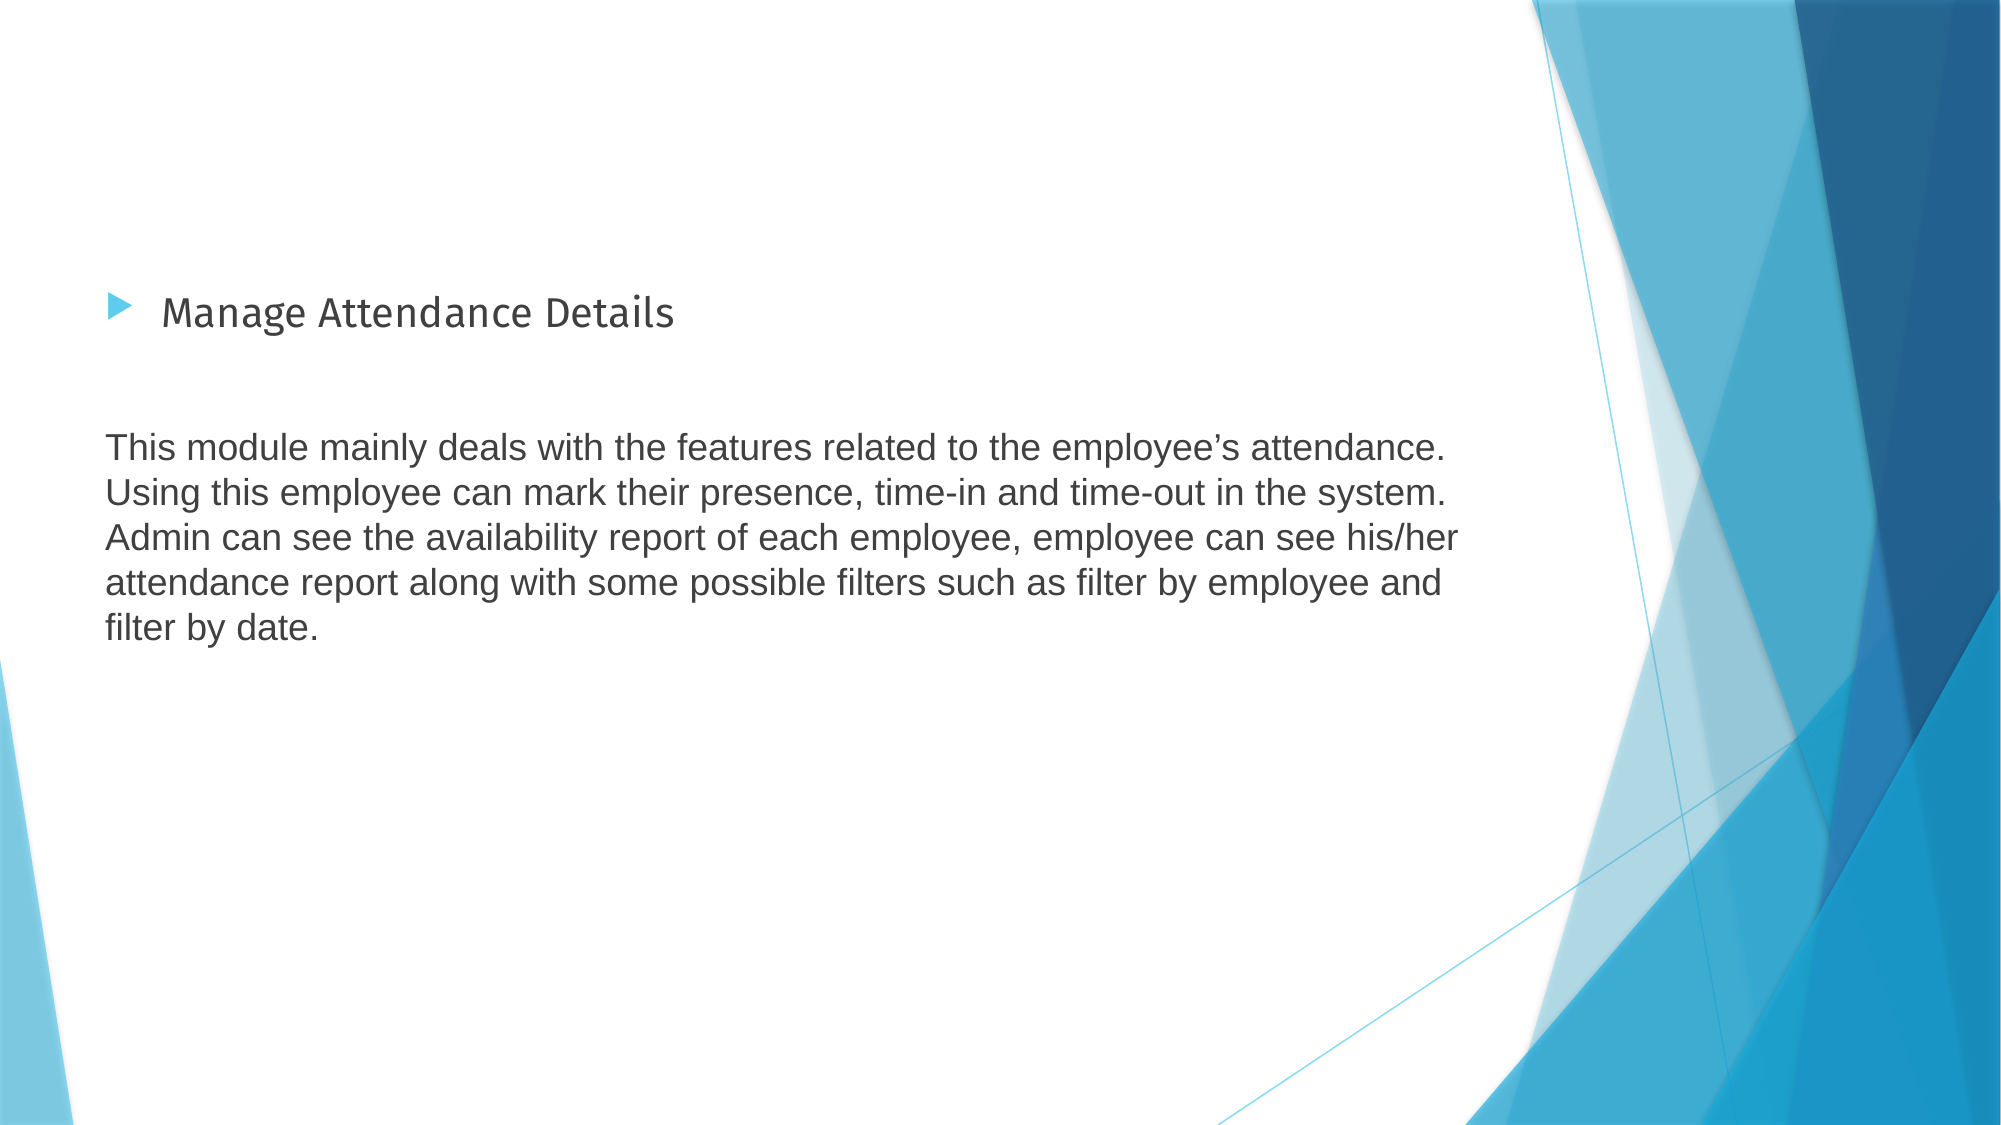

Manage Attendance Details

This module mainly deals with the features related to the employee’s attendance. Using this employee can mark their presence, time-in and time-out in the system. Admin can see the availability report of each employee, employee can see his/her attendance report along with some possible filters such as filter by employee and filter by date.